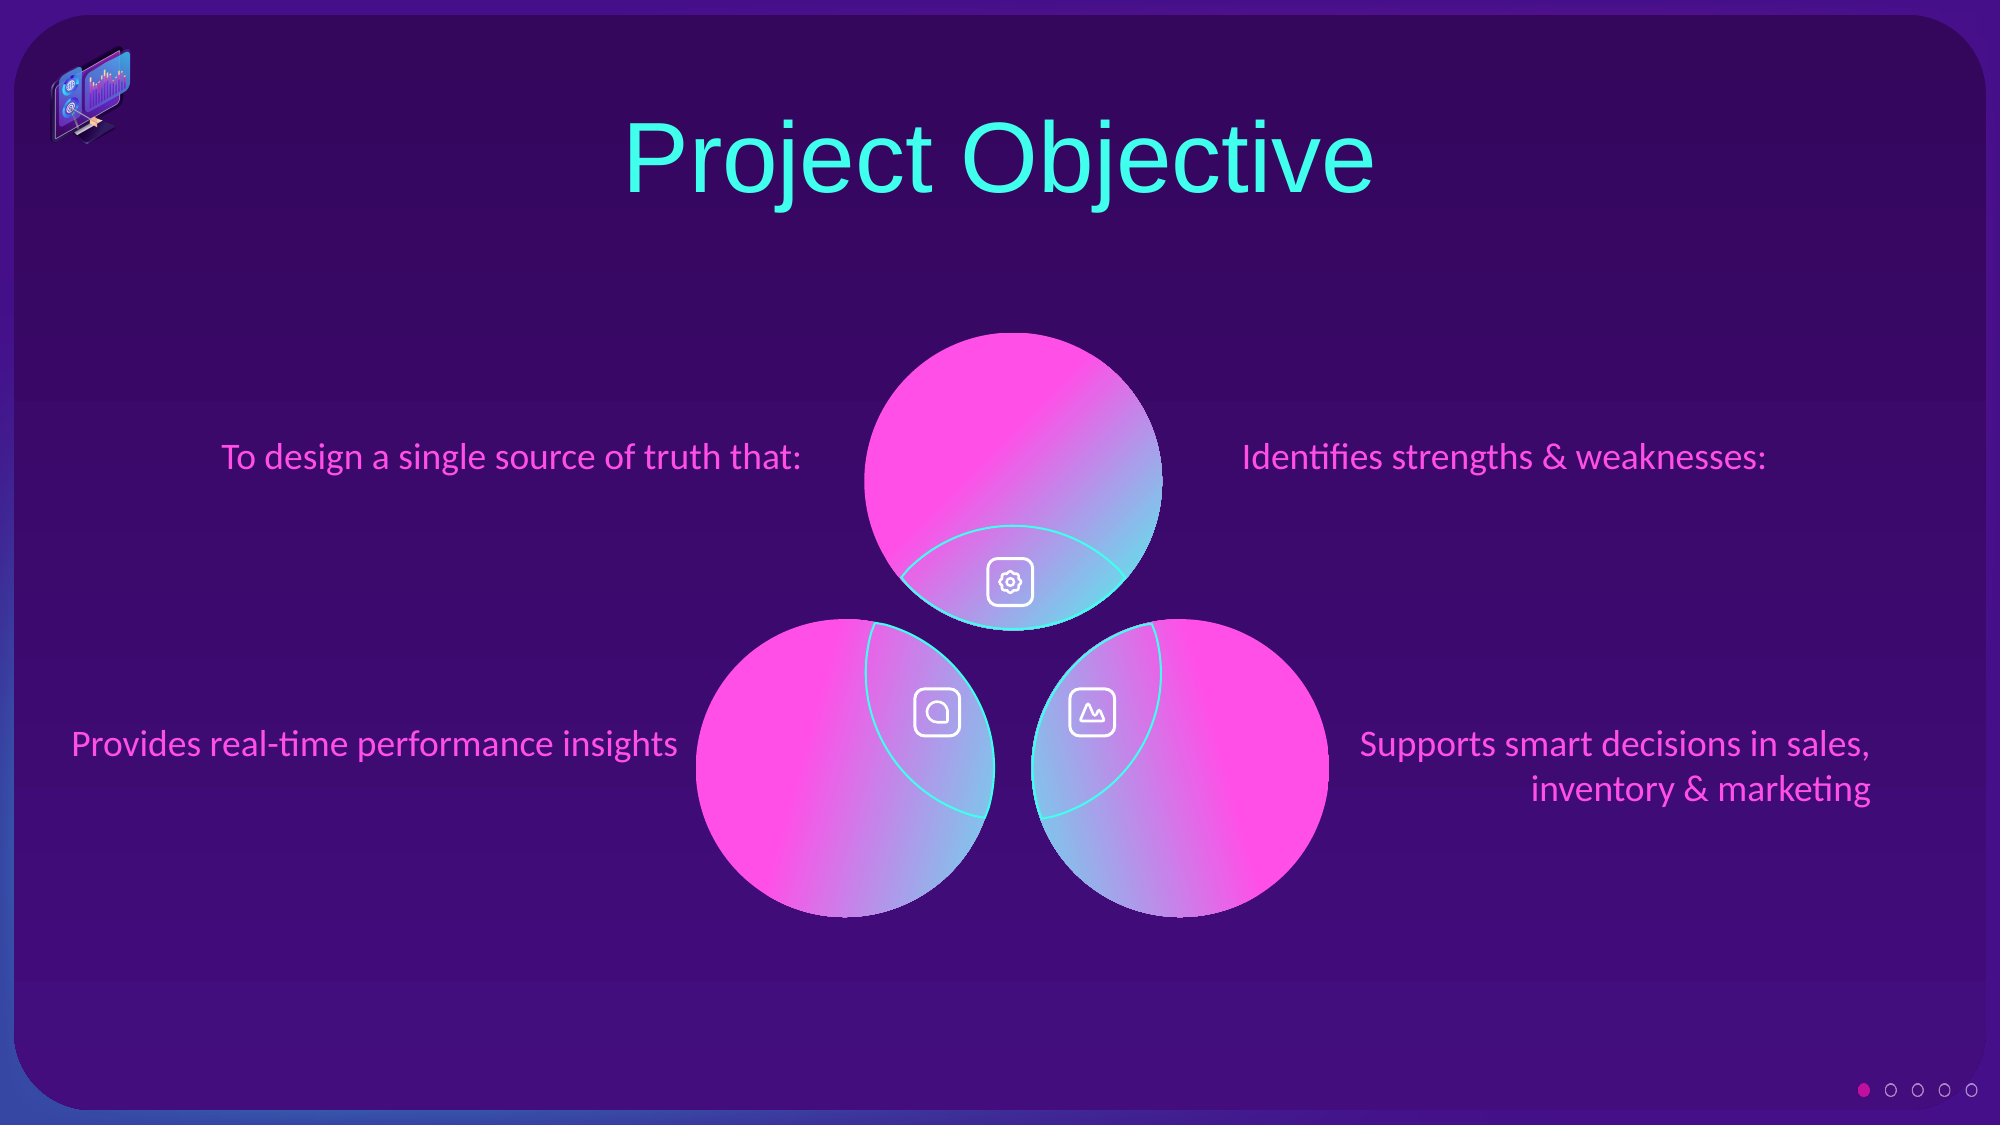

Project Objective

To design a single source of truth that:
Identifies strengths & weaknesses:

Supports smart decisions in sales, inventory & marketing
Provides real-time performance insights